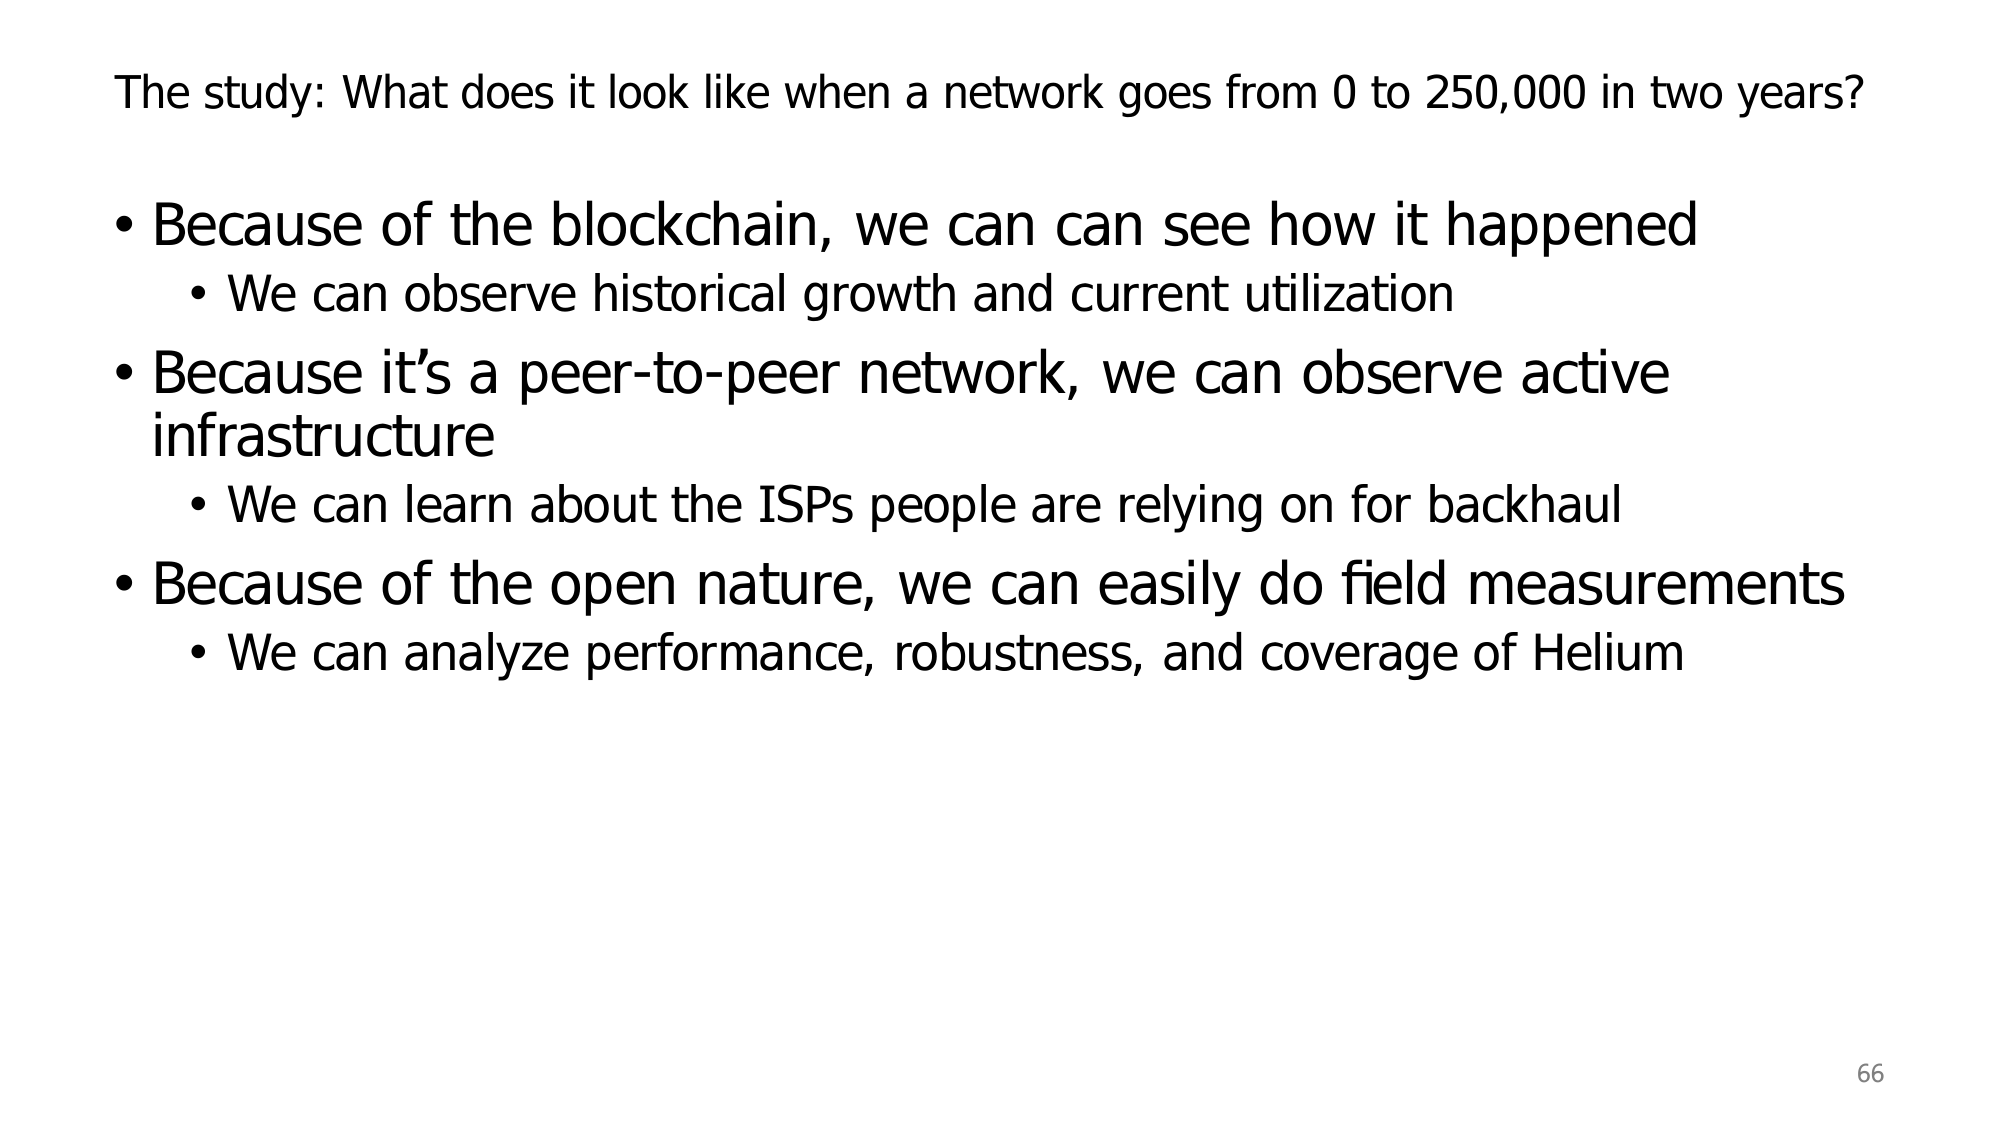

# The study: What does it look like when a network goes from 0 to 250,000 in two years?
Because of the blockchain, we can can see how it happened
We can observe historical growth and current utilization
Because it’s a peer-to-peer network, we can observe active infrastructure
We can learn about the ISPs people are relying on for backhaul
Because of the open nature, we can easily do field measurements
We can analyze performance, robustness, and coverage of Helium
66